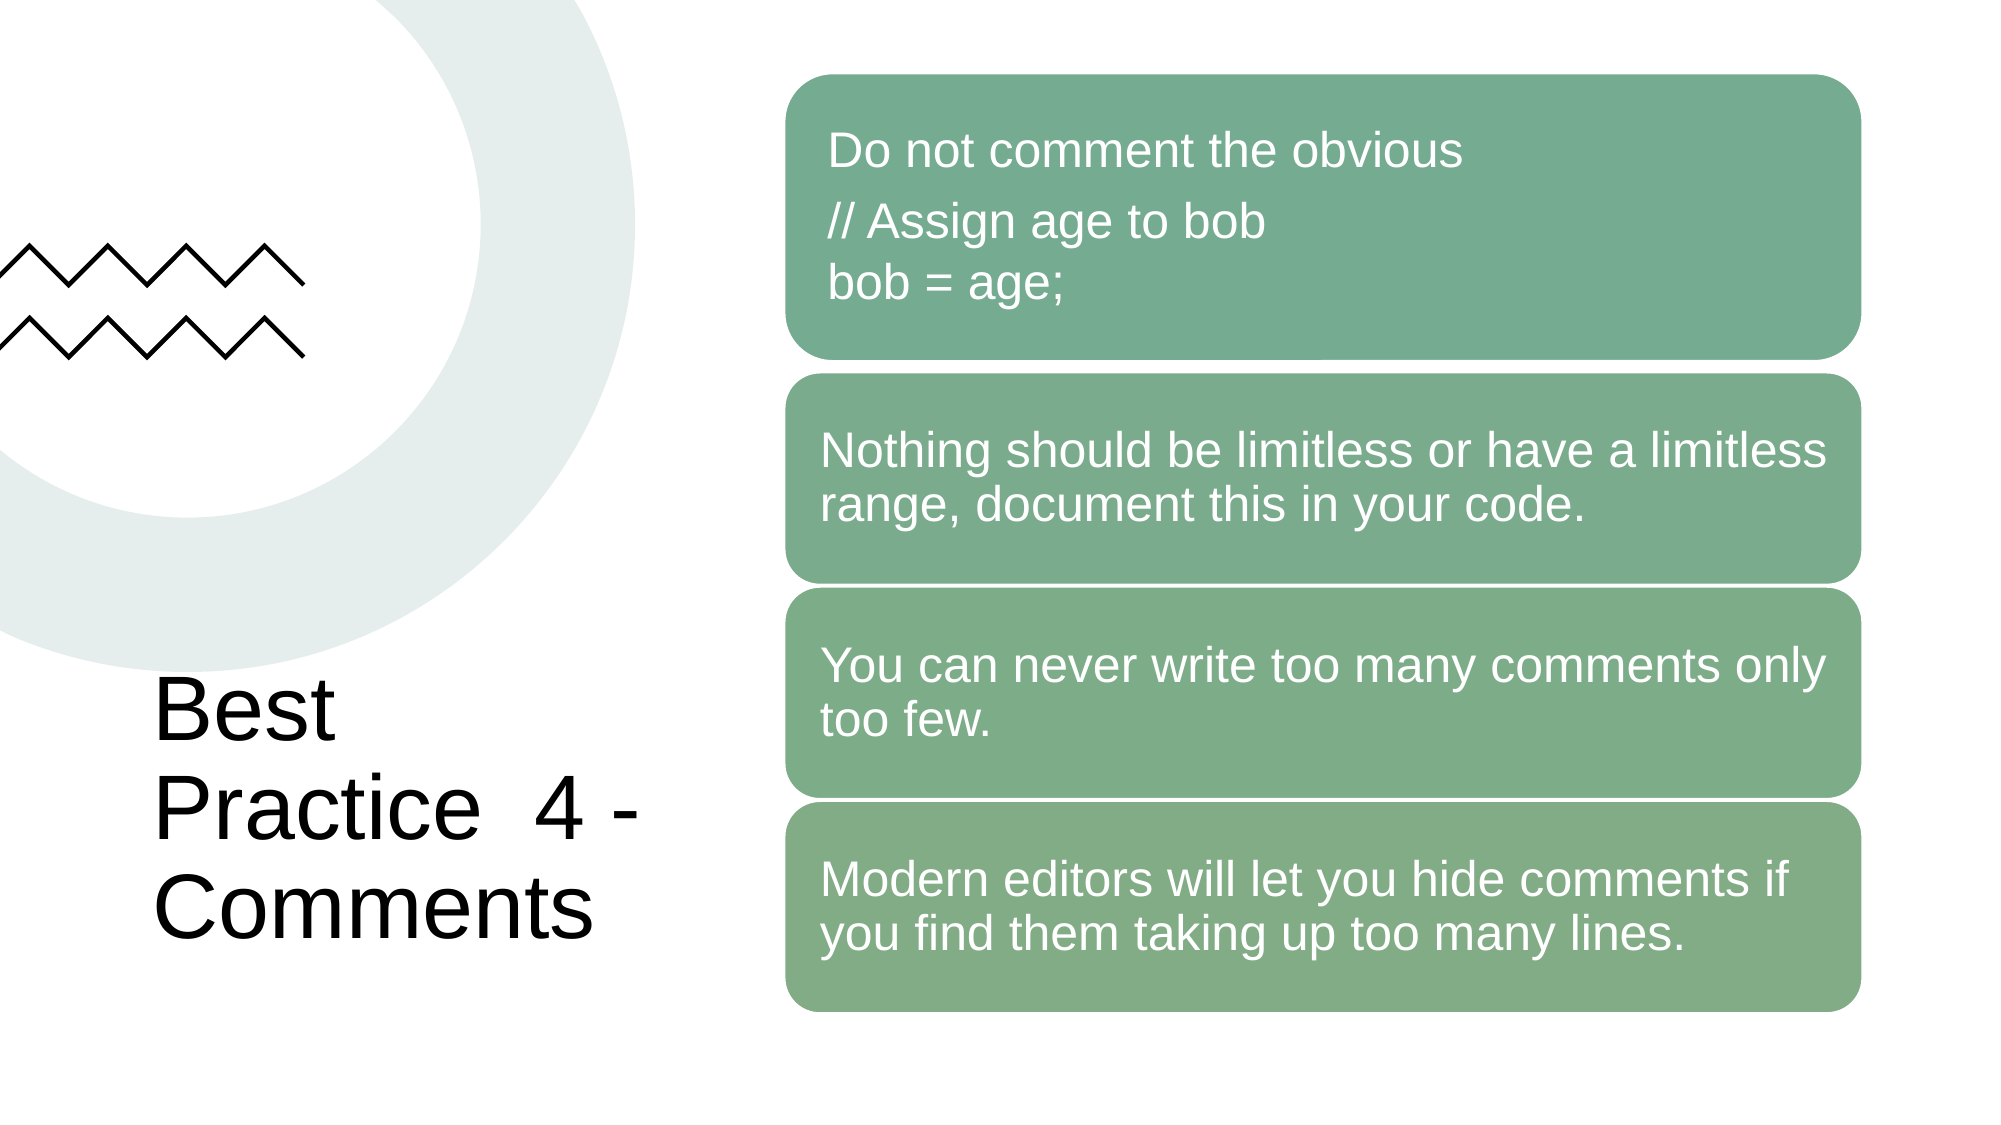

Do not comment the obvious
// Assign age to bob
bob = age;

Nothing should be limitless or have a limitless range, document this in your code.
You can never write too many comments only too few.
Modern editors will let you hide comments if you find them taking up too many lines.

# Best Practice  4 - Comments